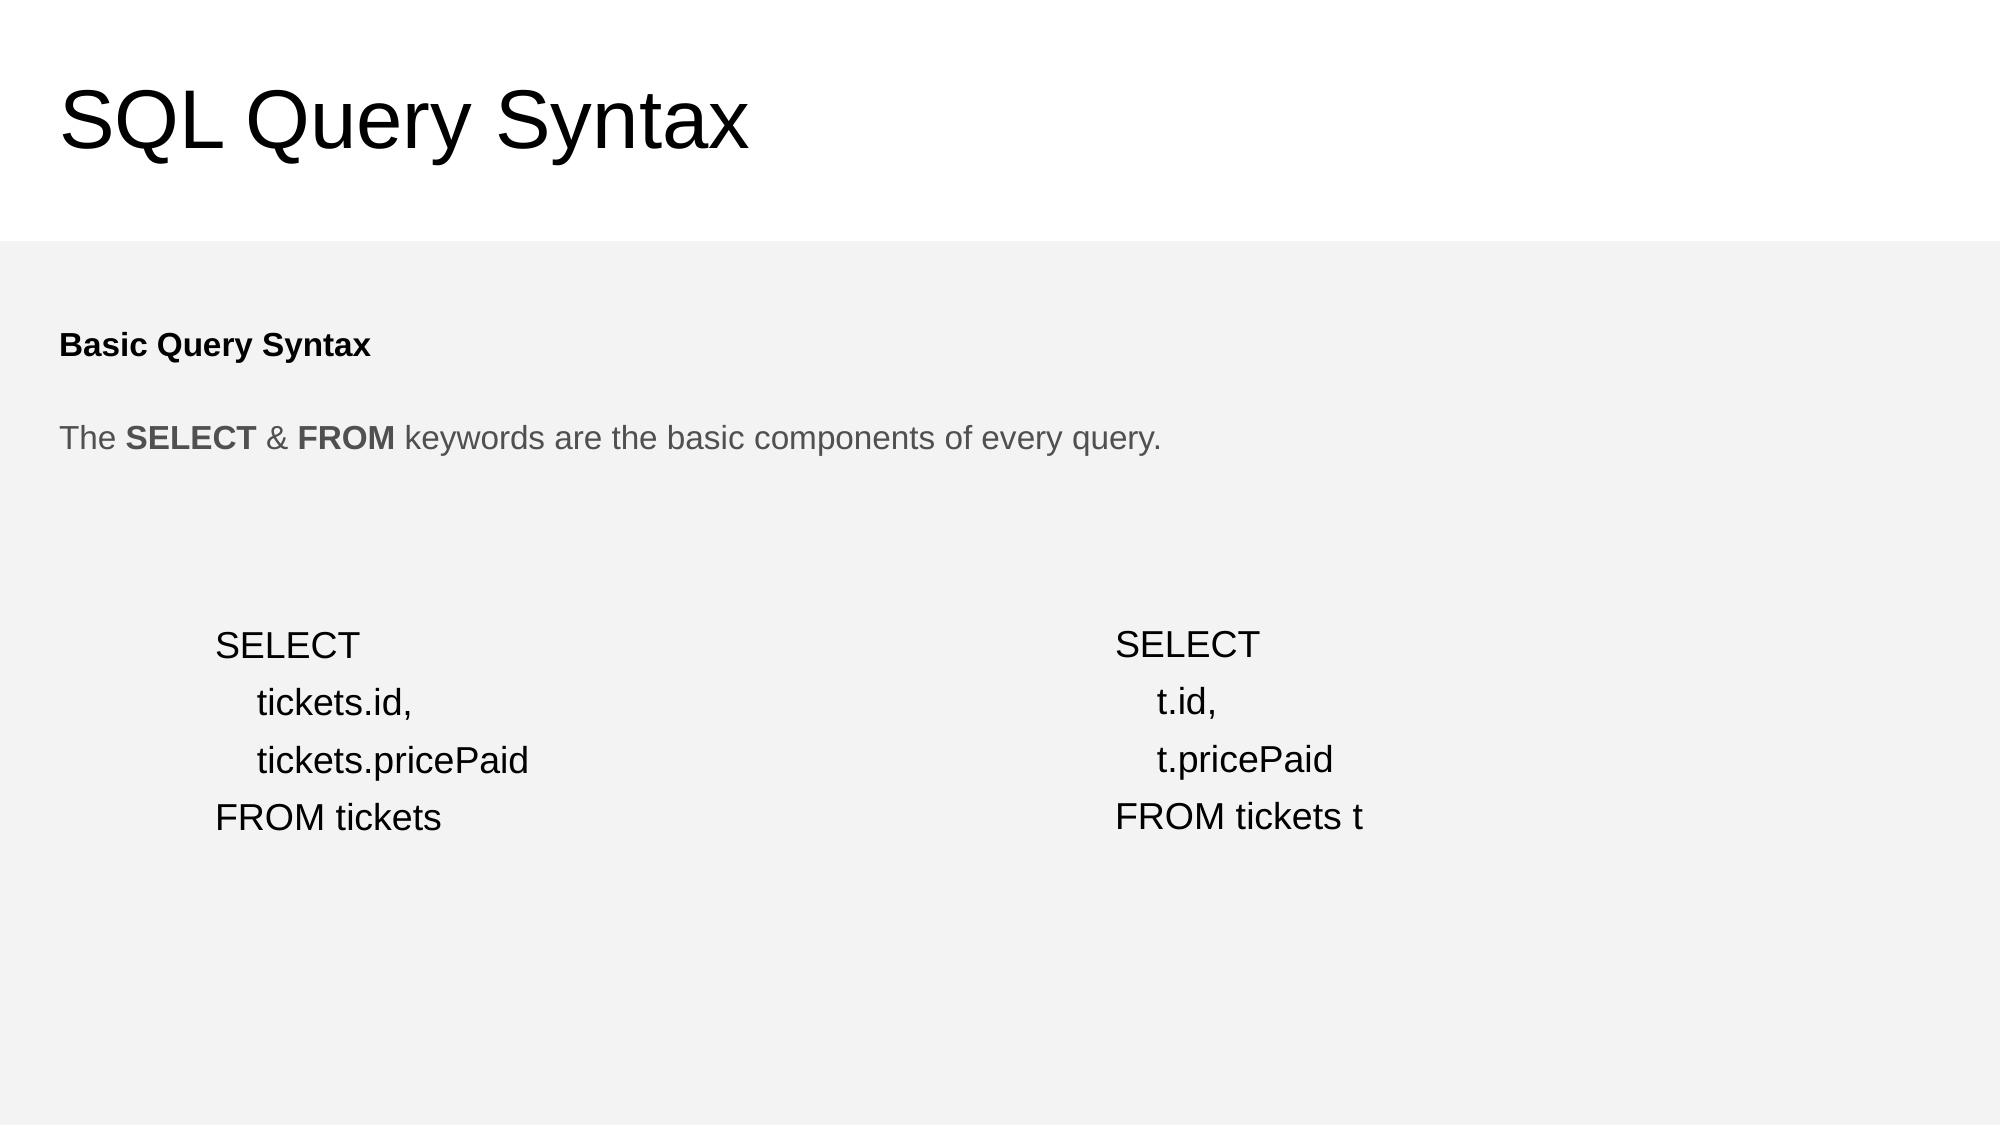

# SQL Query Syntax
Basic Query Syntax

The SELECT & FROM keywords are the basic components of every query.
SELECT
    t.id,
    t.pricePaid
FROM tickets t
SELECT
    tickets.id,
    tickets.pricePaid
FROM tickets